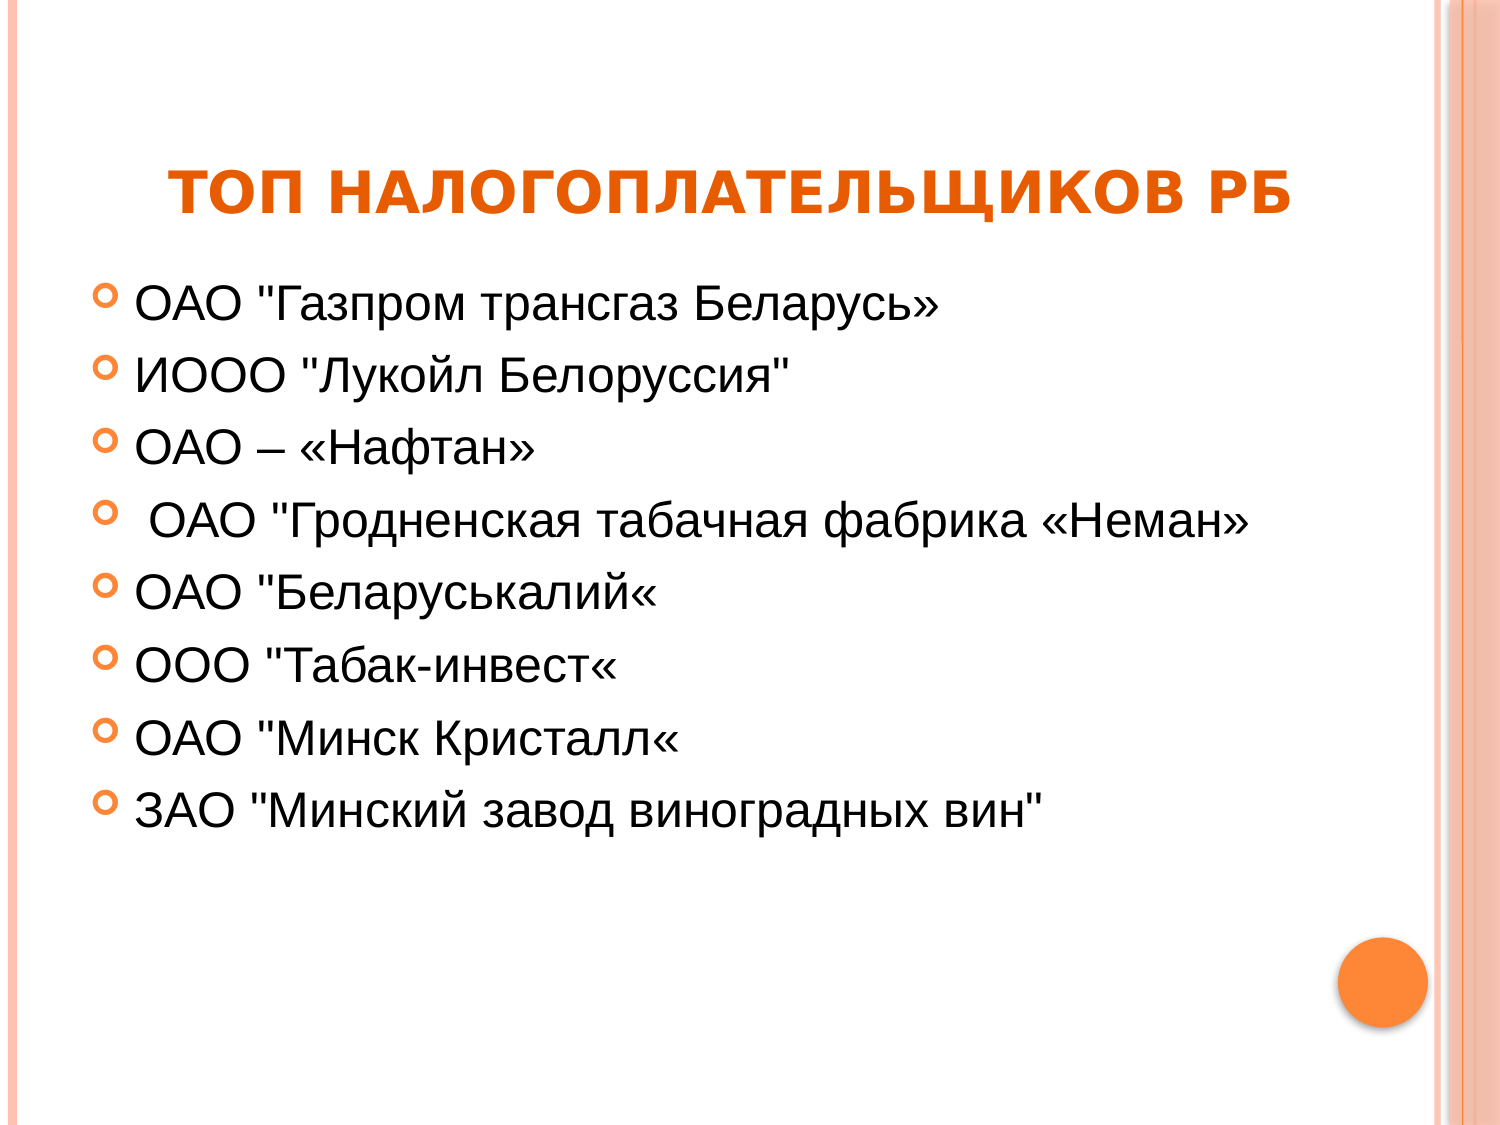

# ТОП НАЛОГОПЛАТЕЛЬЩИКОВ РБ
ОАО "Газпром трансгаз Беларусь»
ИООО "Лукойл Белоруссия"
ОАО – «Нафтан»
 ОАО "Гродненская табачная фабрика «Неман»
ОАО "Беларуськалий«
ООО "Табак-инвест«
ОАО "Минск Кристалл«
ЗАО "Минский завод виноградных вин"